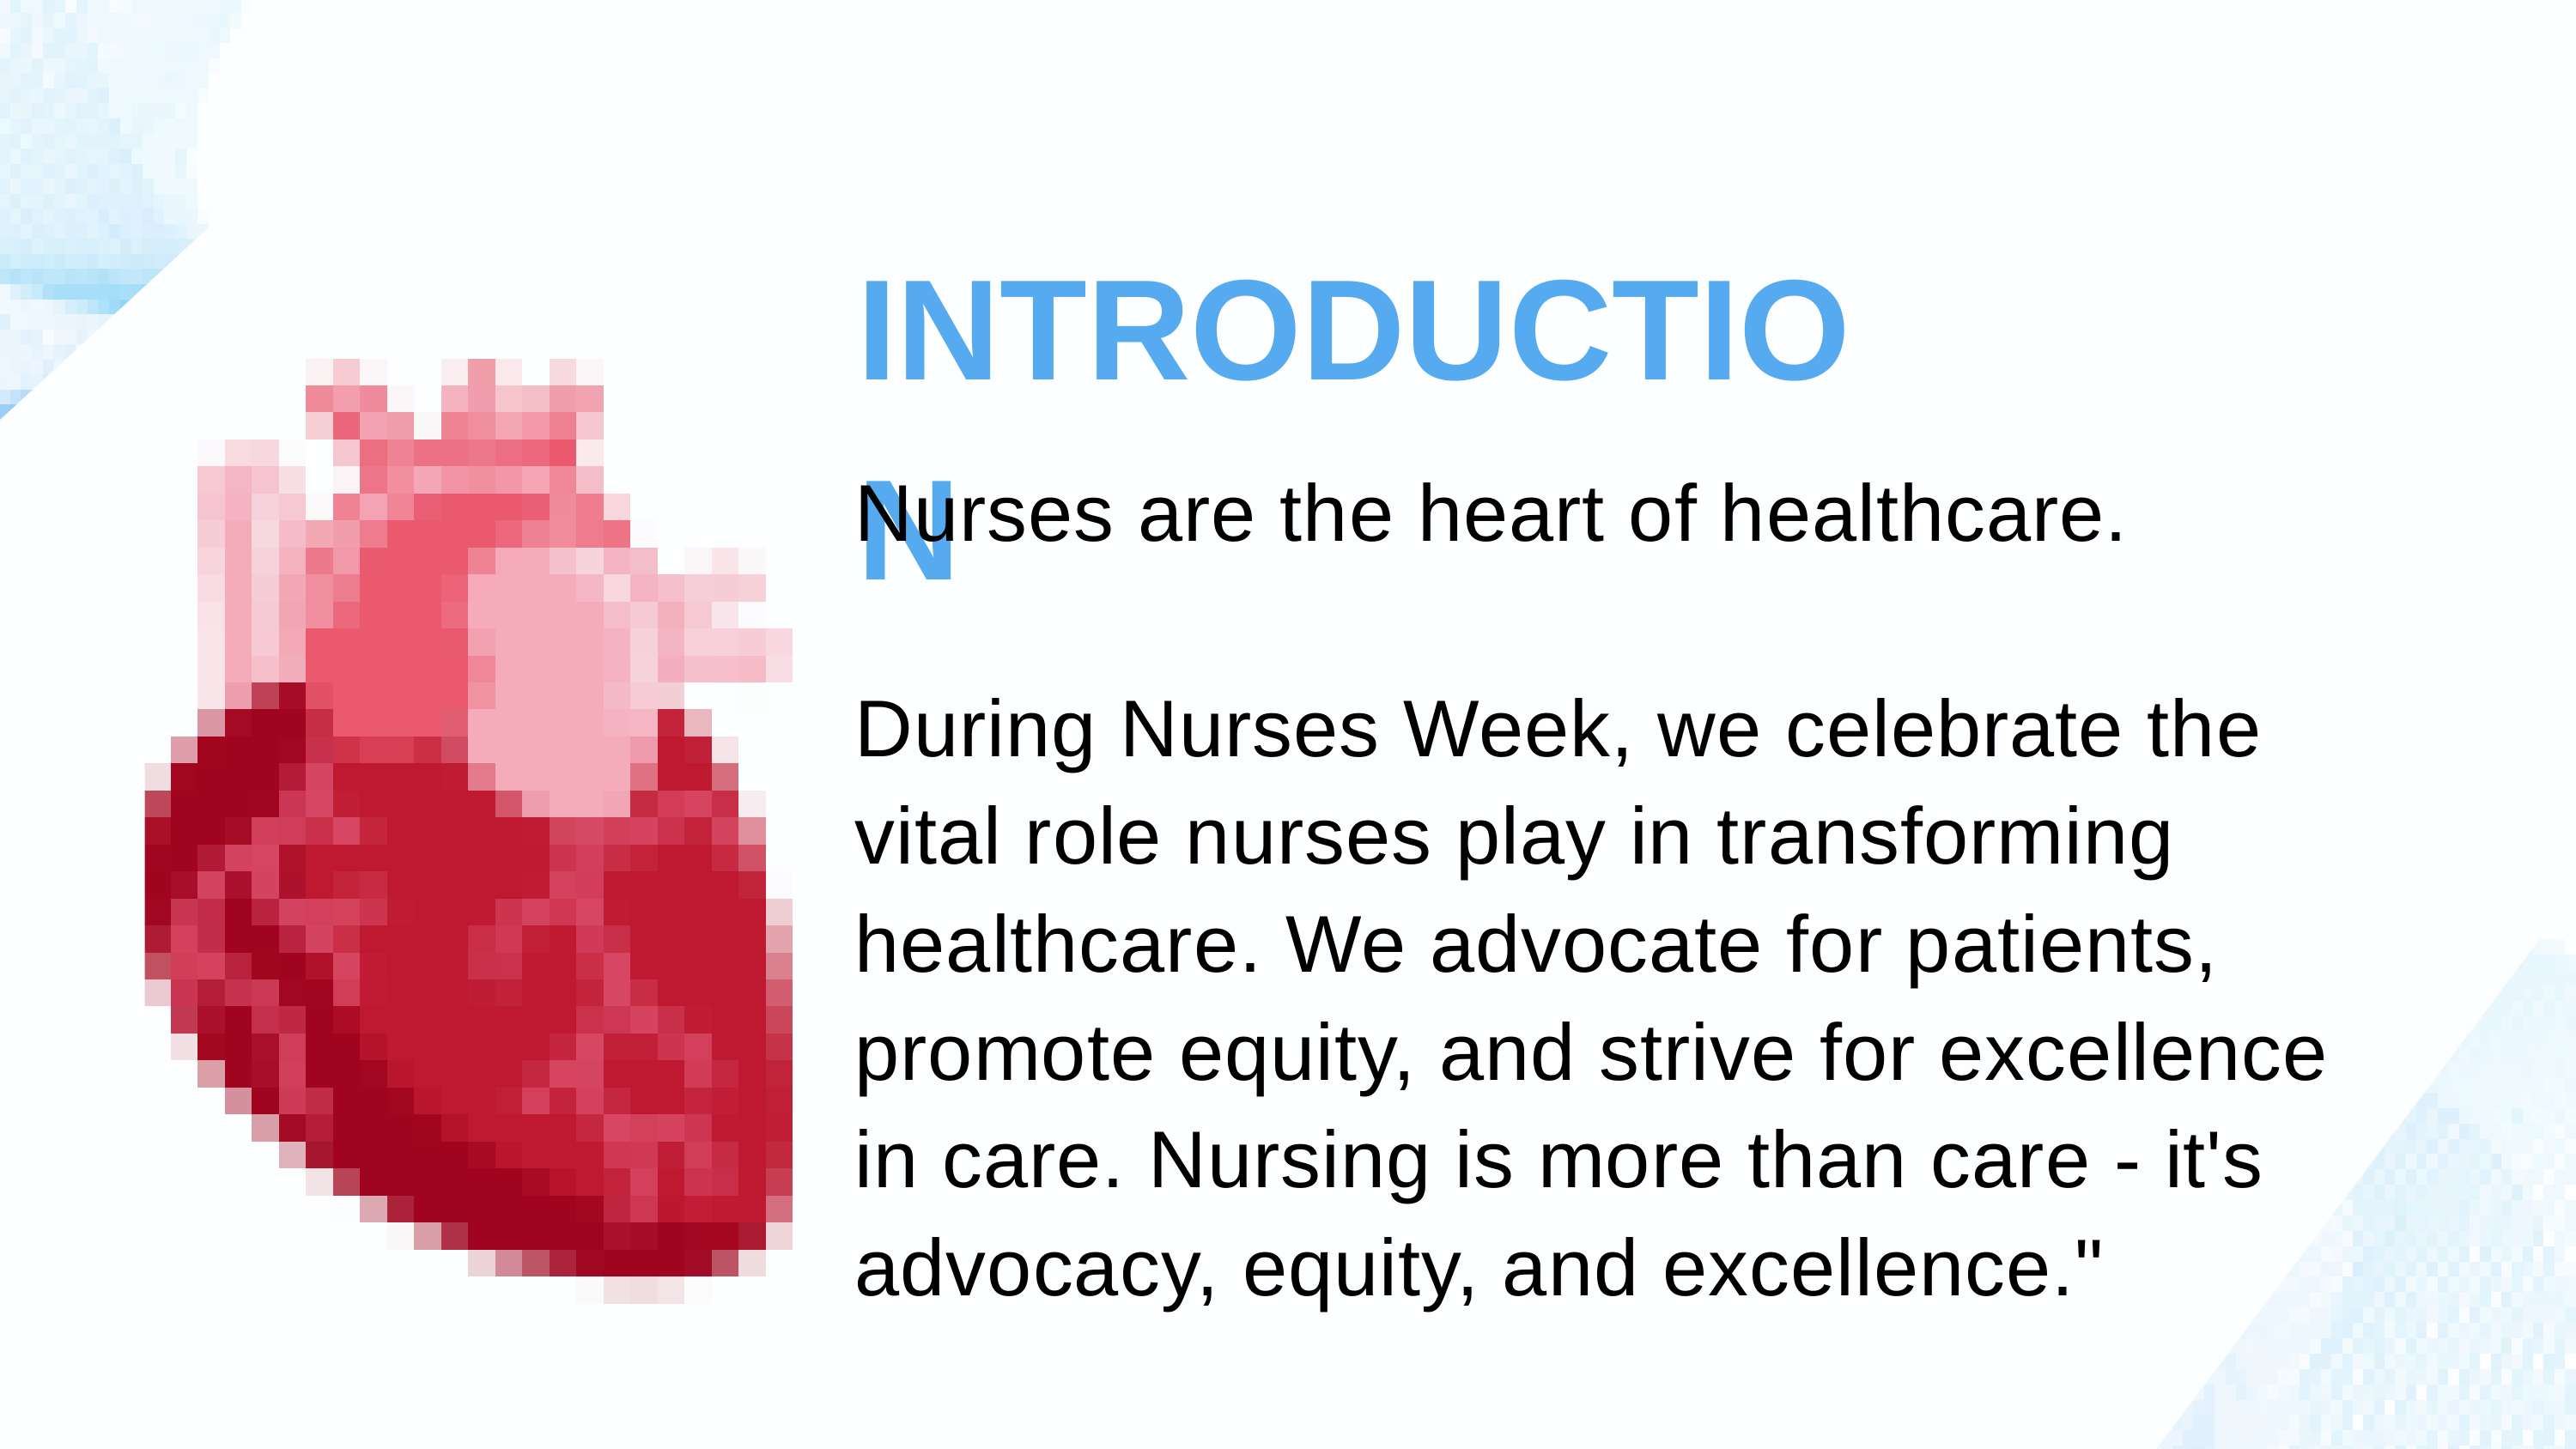

INTRODUCTION

Nurses are the heart of healthcare.

During Nurses Week, we celebrate the vital role nurses play in transforming healthcare. We advocate for patients, promote equity, and strive for excellence in care. Nursing is more than care - it's advocacy, equity, and excellence."